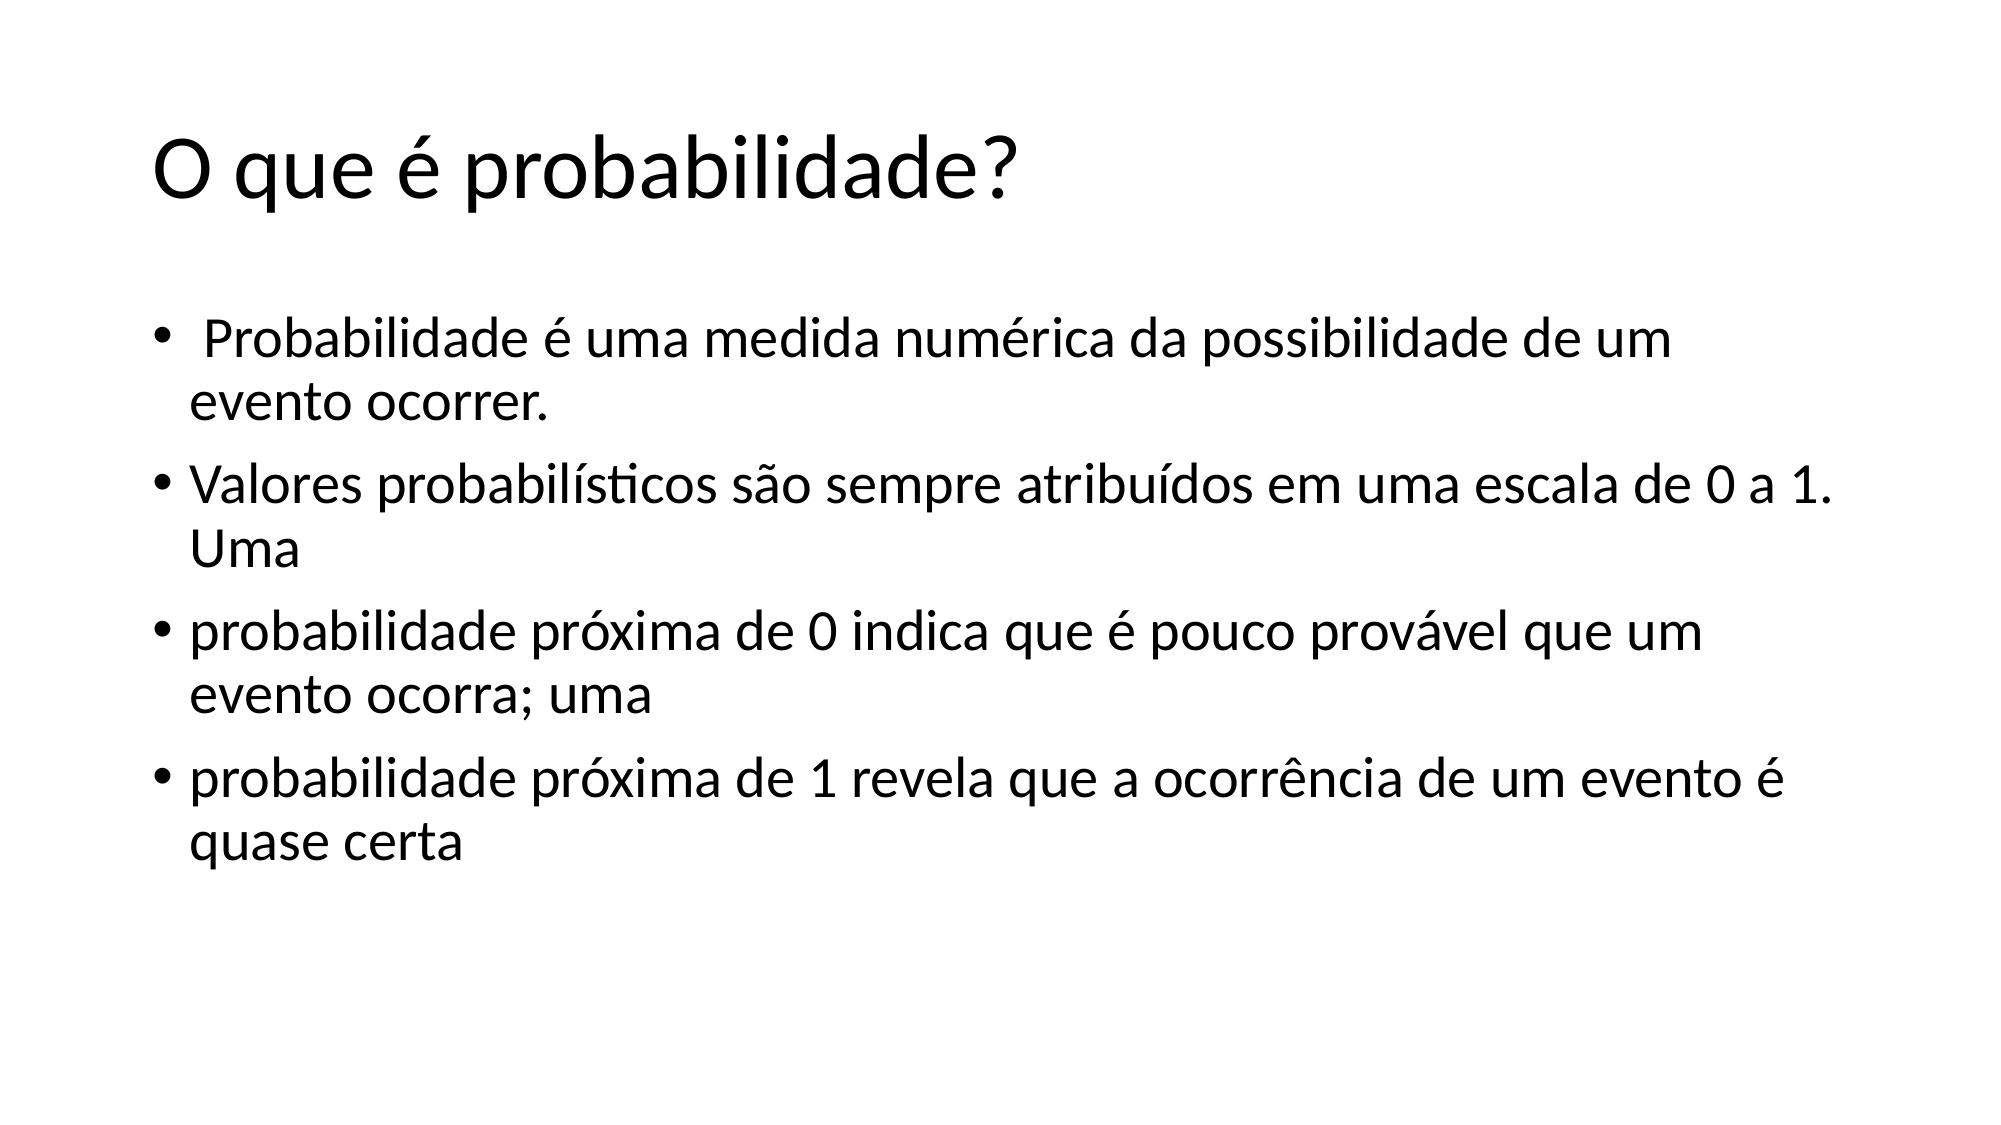

# O que é probabilidade?
 Probabilidade é uma medida numérica da possibilidade de um evento ocorrer.
Valores probabilísticos são sempre atribuídos em uma escala de 0 a 1. Uma
probabilidade próxima de 0 indica que é pouco provável que um evento ocorra; uma
probabilidade próxima de 1 revela que a ocorrência de um evento é quase certa